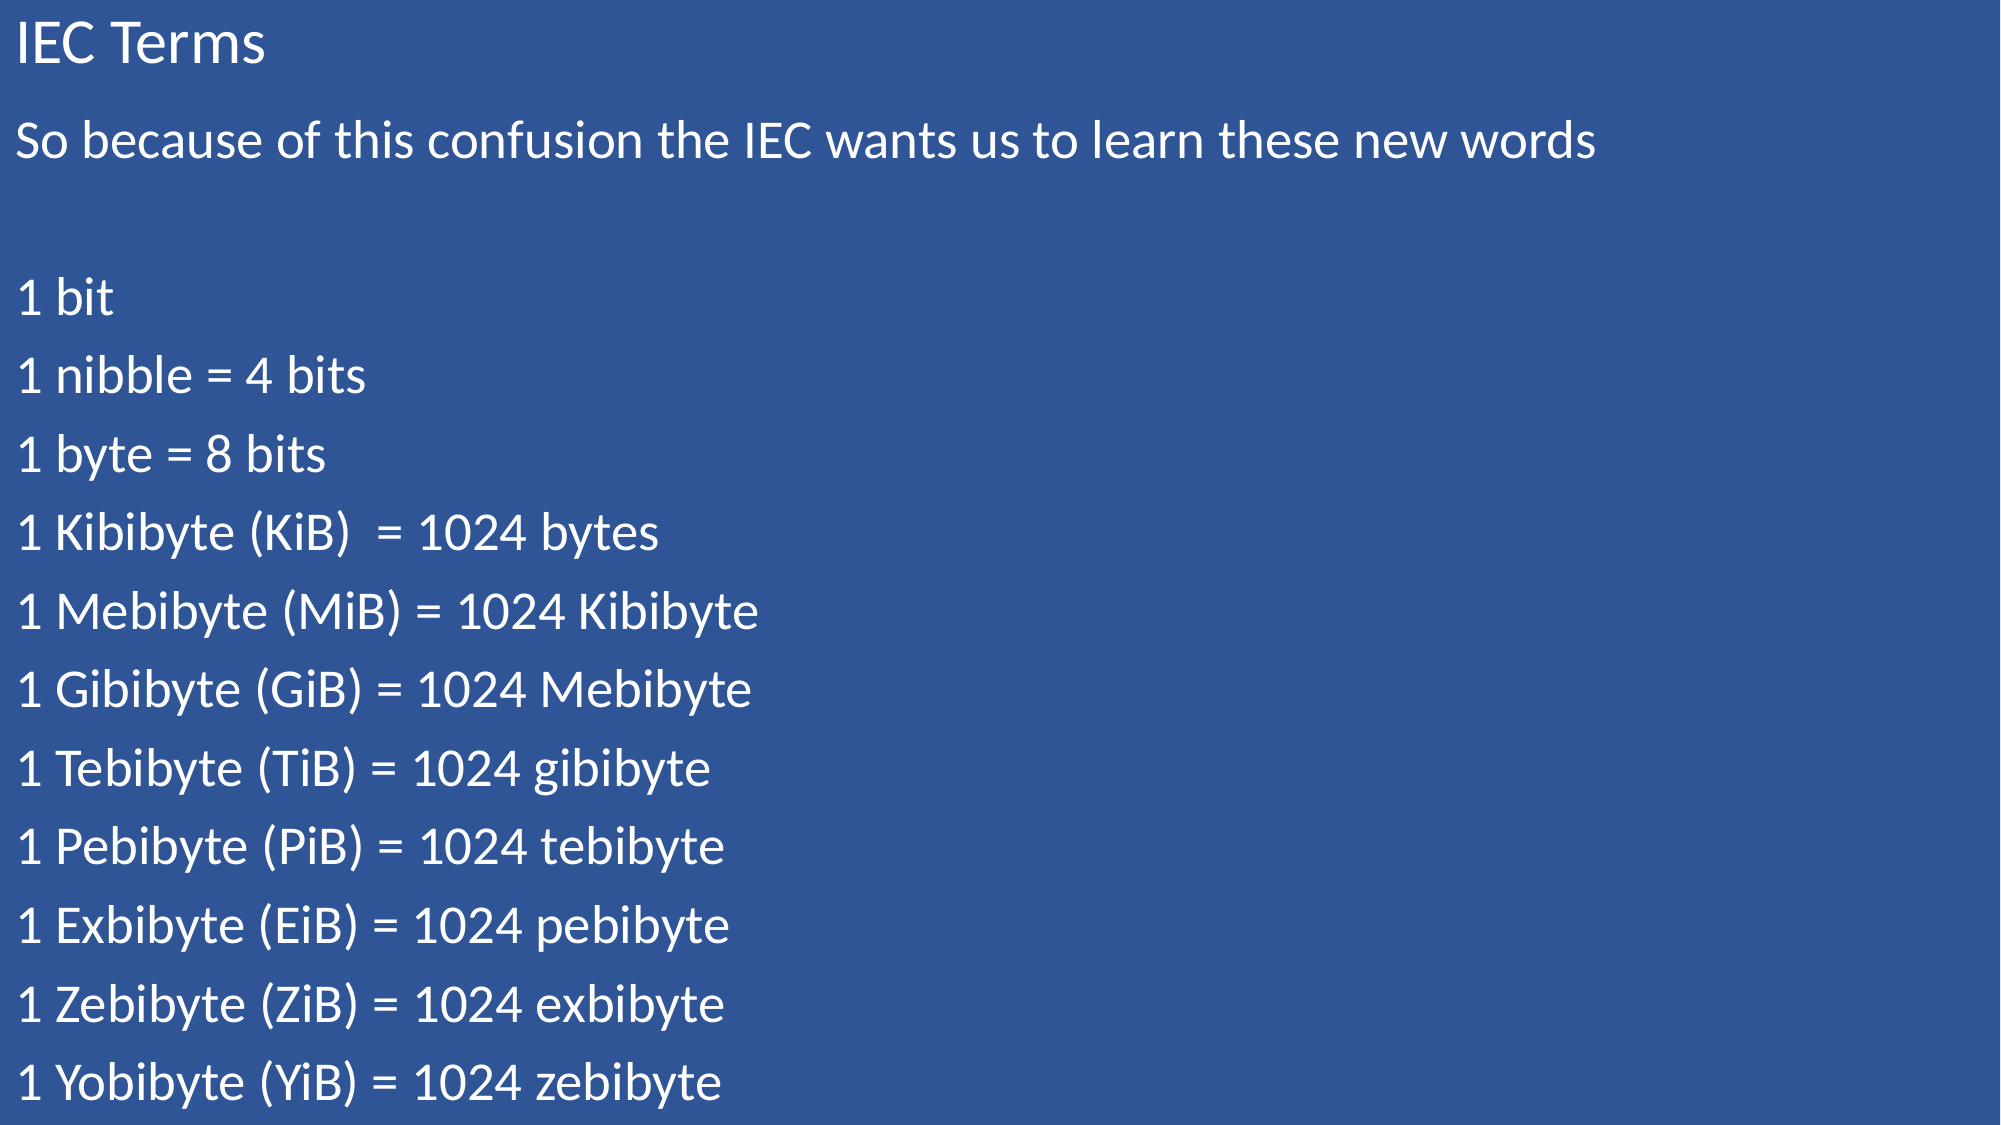

# IEC Terms
So because of this confusion the IEC wants us to learn these new words

1 bit
1 nibble = 4 bits
1 byte = 8 bits
1 Kibibyte (KiB)  = 1024 bytes
1 Mebibyte (MiB) = 1024 Kibibyte
1 Gibibyte (GiB) = 1024 Mebibyte
1 Tebibyte (TiB) = 1024 gibibyte
1 Pebibyte (PiB) = 1024 tebibyte
1 Exbibyte (EiB) = 1024 pebibyte
1 Zebibyte (ZiB) = 1024 exbibyte
1 Yobibyte (YiB) = 1024 zebibyte